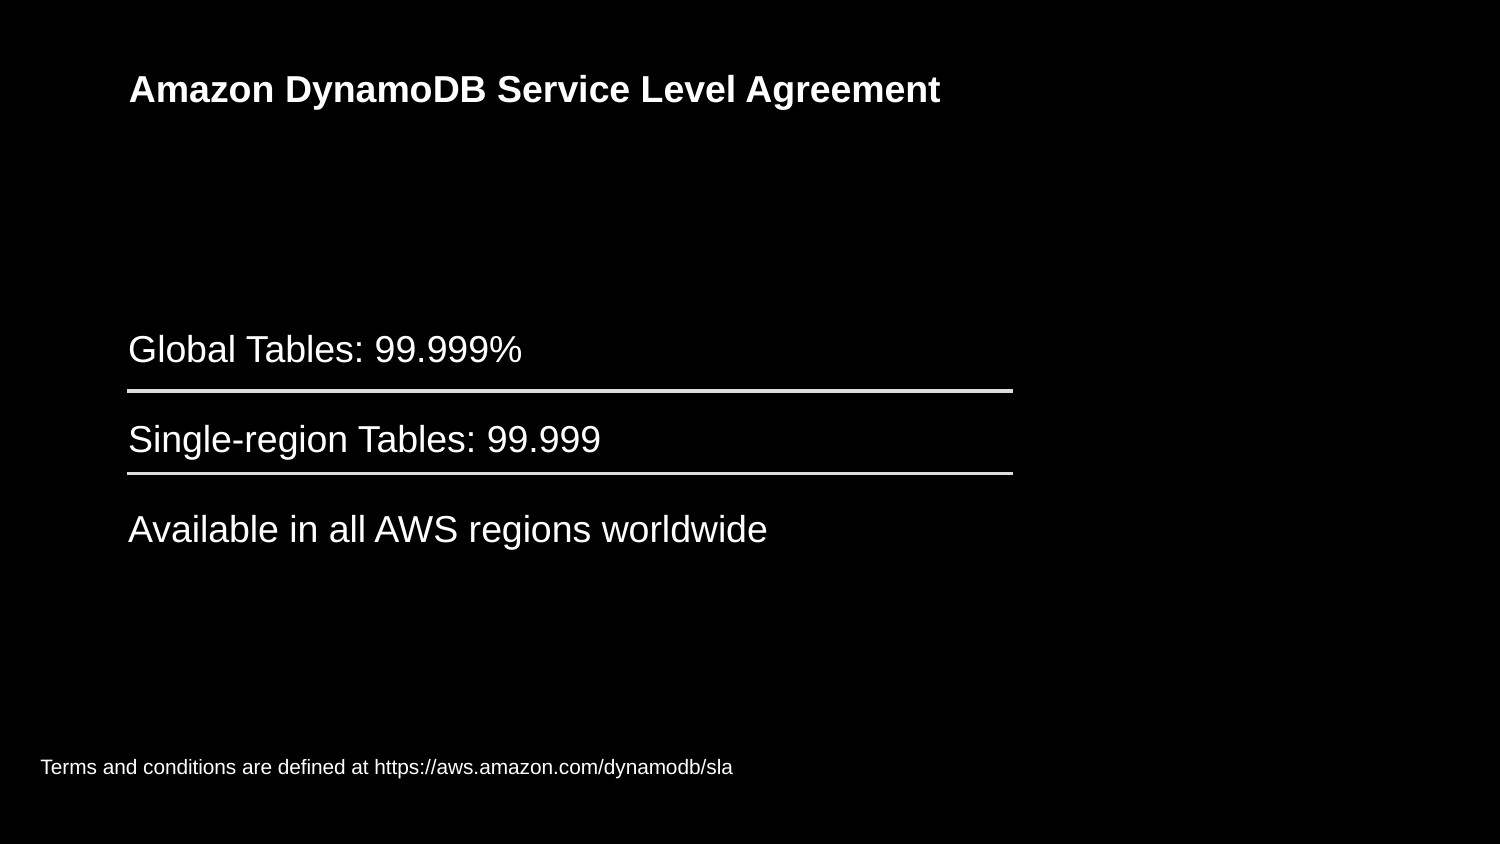

Amazon DynamoDB Service Level Agreement
Global Tables: 99.999%

Single-region Tables: 99.999

Available in all AWS regions worldwide

Terms and conditions are defined at https://aws.amazon.com/dynamodb/sla